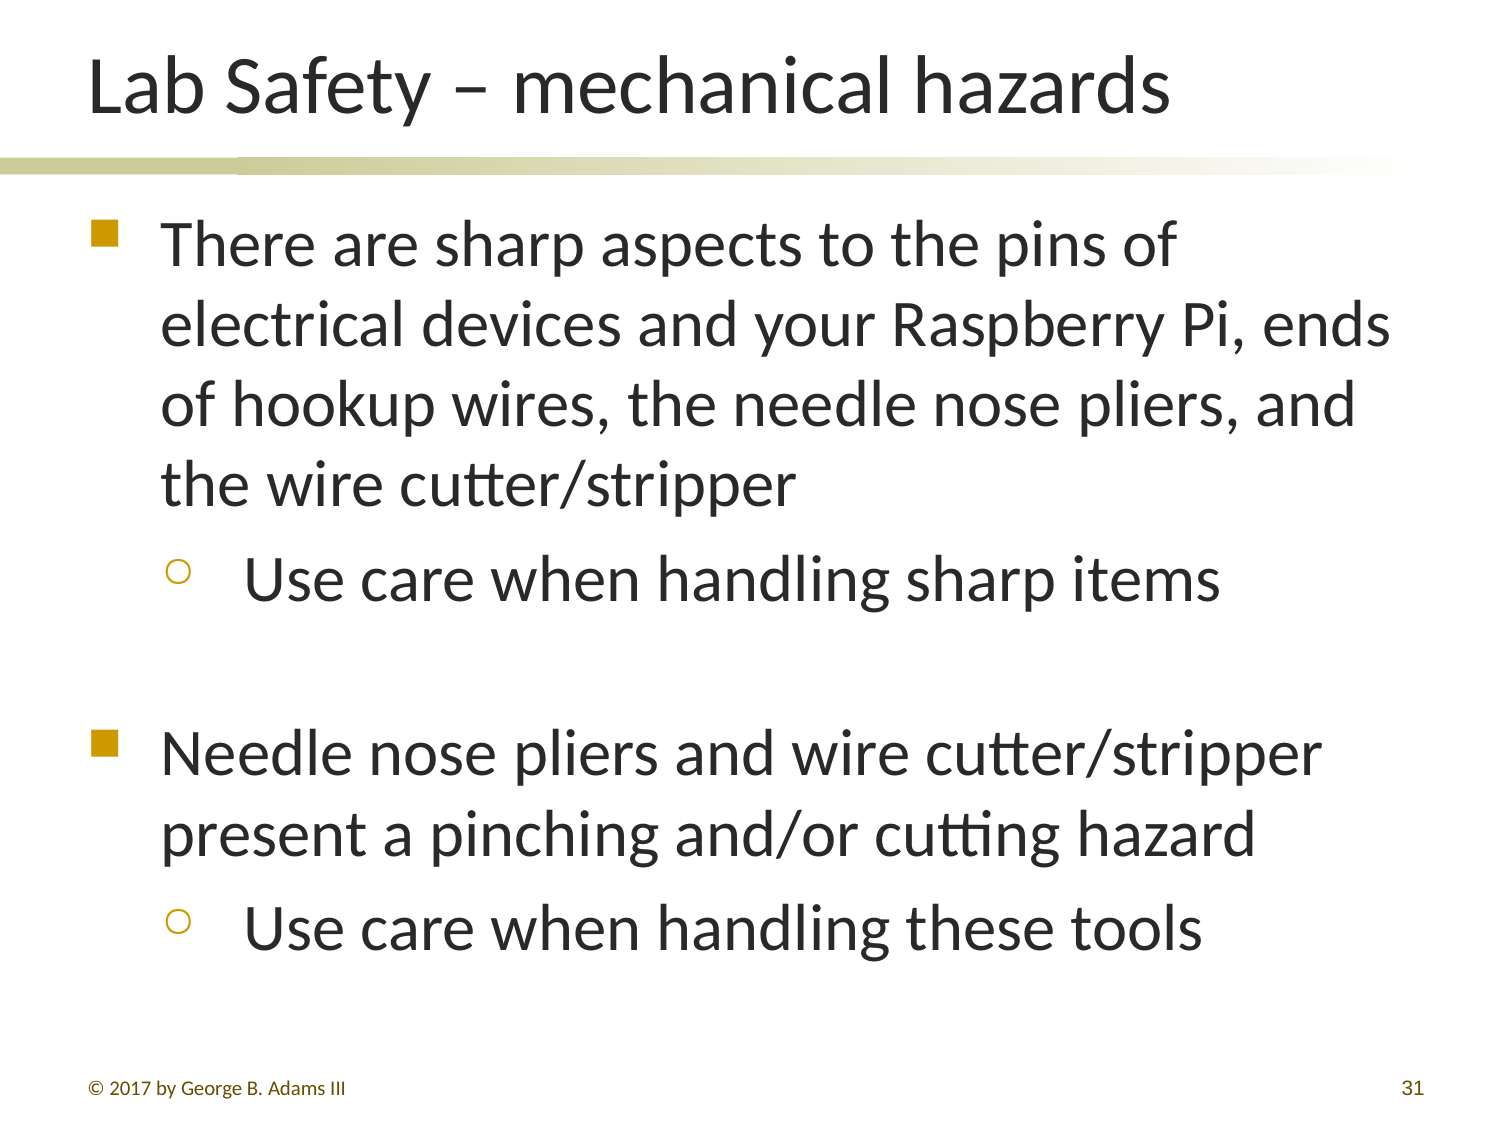

# Lab Safety – mechanical hazards
There are sharp aspects to the pins of electrical devices and your Raspberry Pi, ends of hookup wires, the needle nose pliers, and the wire cutter/stripper
Use care when handling sharp items
Needle nose pliers and wire cutter/stripper present a pinching and/or cutting hazard
Use care when handling these tools
31